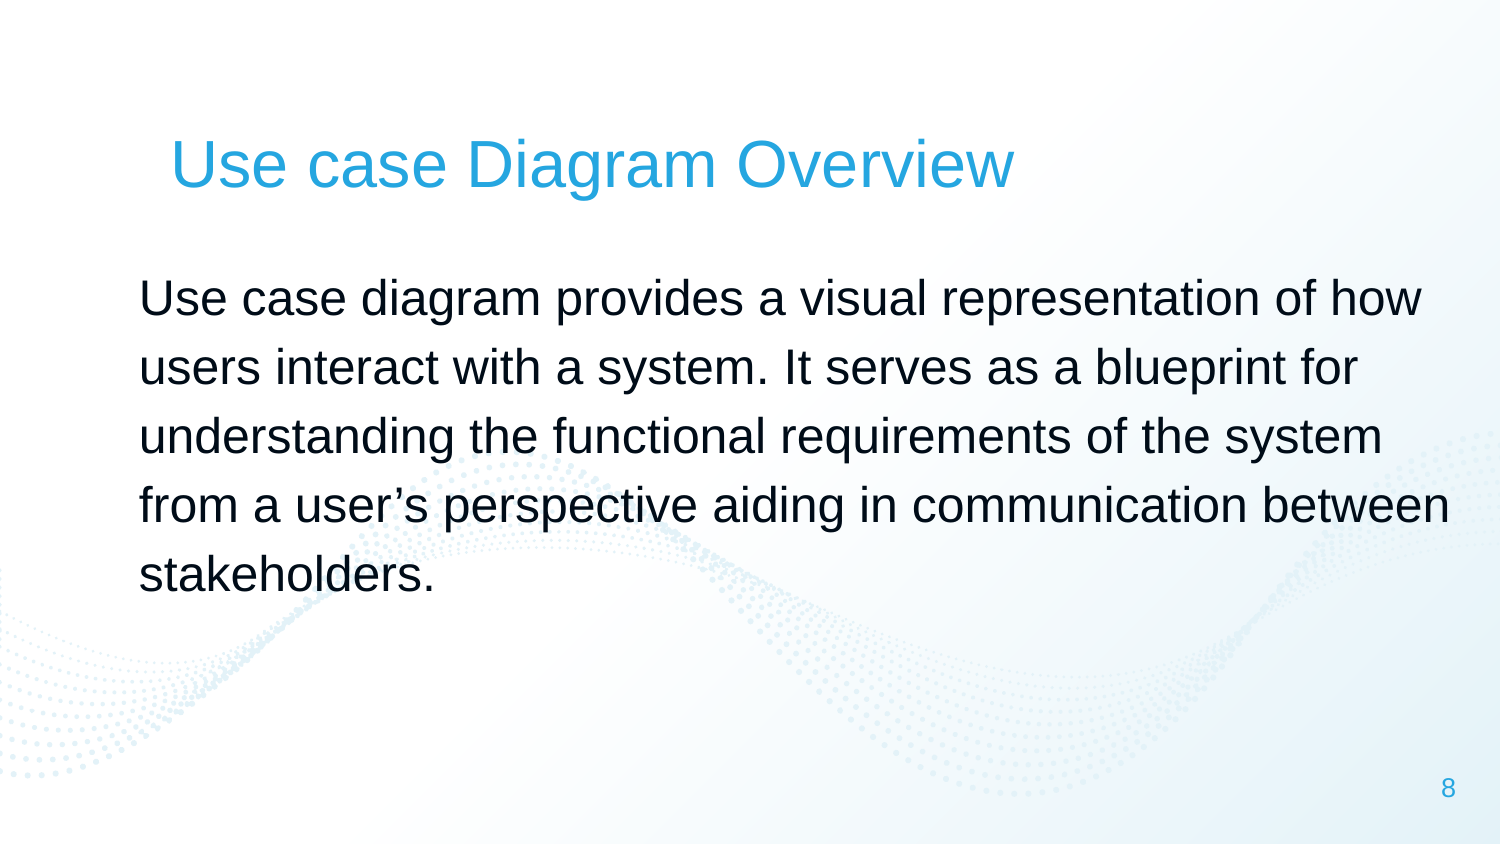

# Use case Diagram Overview
Use case diagram provides a visual representation of how users interact with a system. It serves as a blueprint for understanding the functional requirements of the system from a user’s perspective aiding in communication between stakeholders.
8